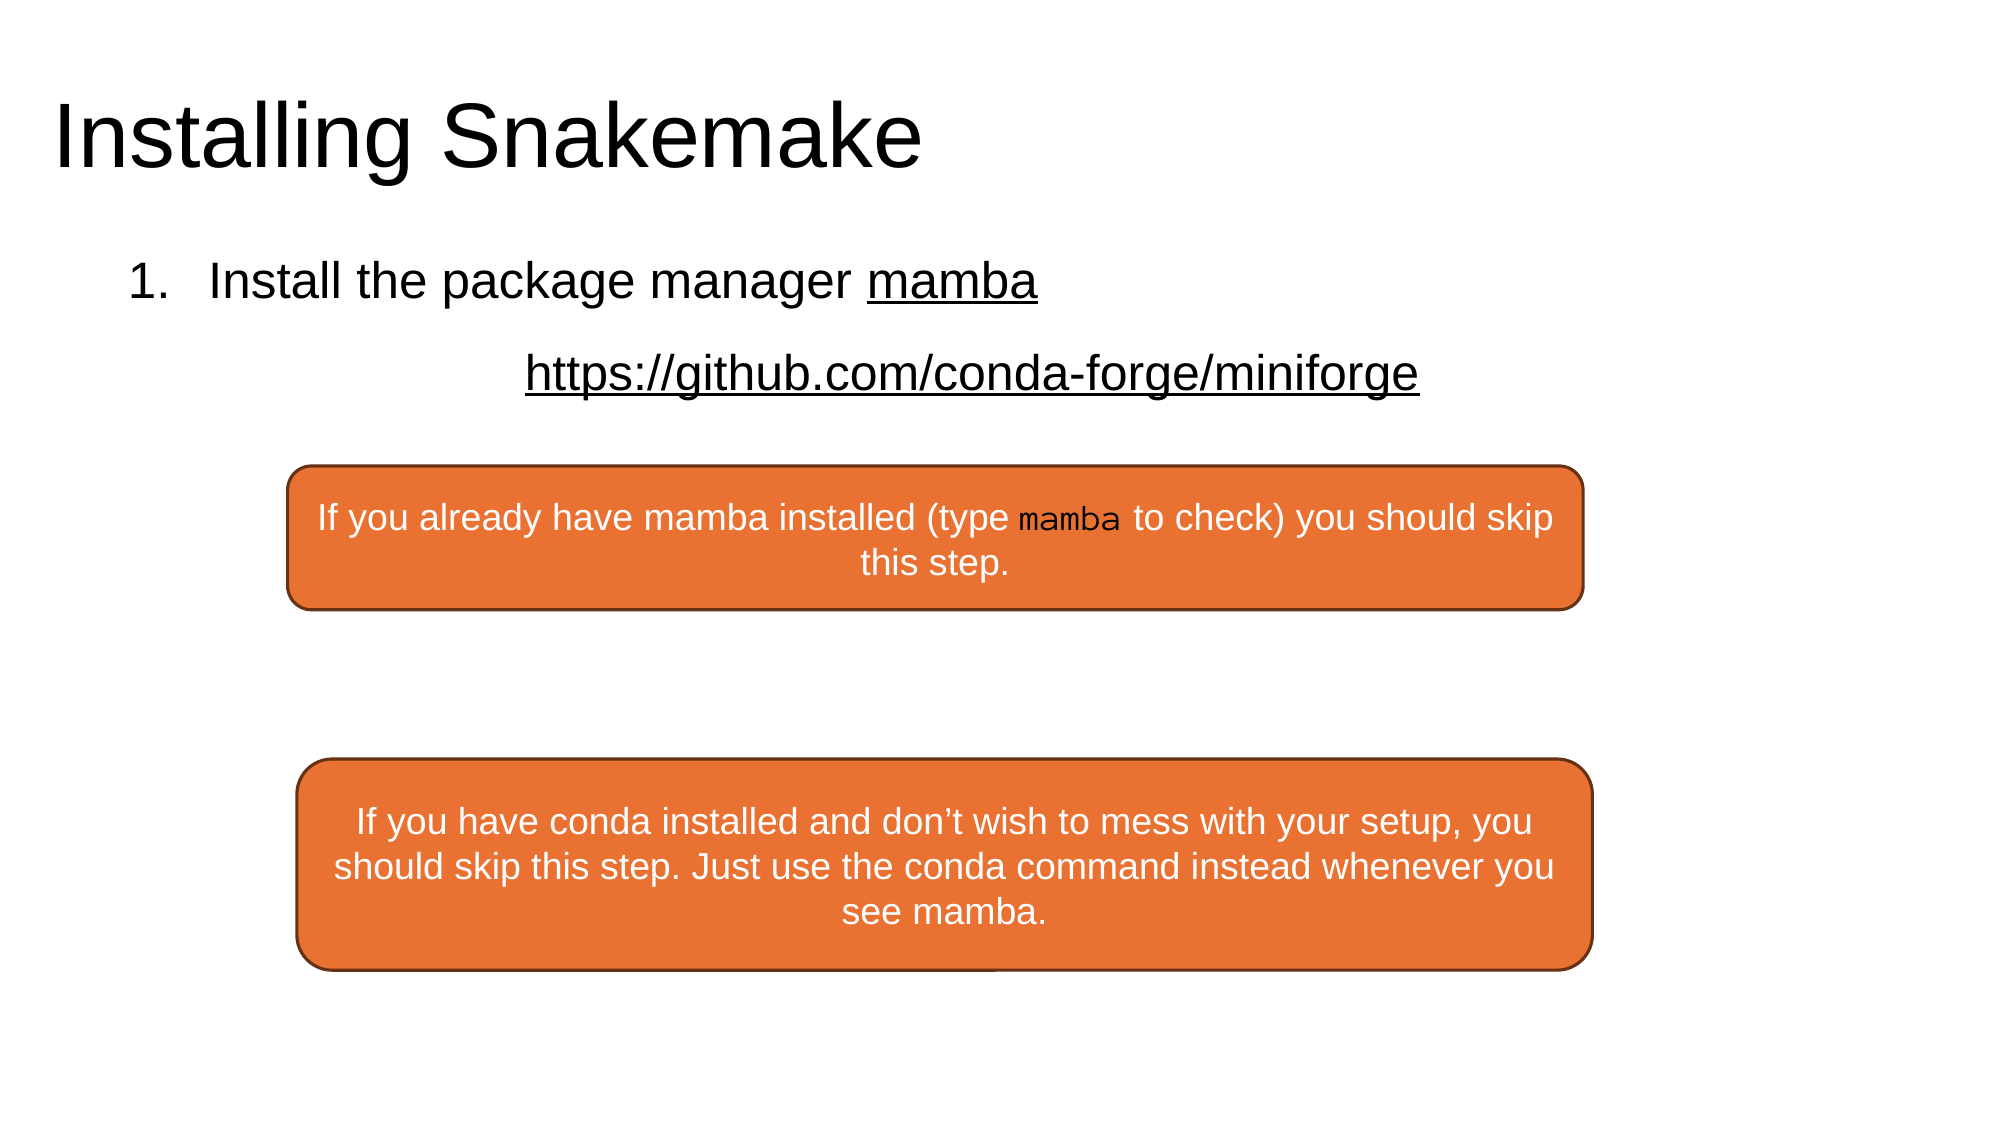

# Installing Snakemake
Install the package manager mamba
https://github.com/conda-forge/miniforge
If you already have mamba installed (type mamba to check) you should skip this step.
If you have conda installed and don’t wish to mess with your setup, you should skip this step. Just use the conda command instead whenever you see mamba.